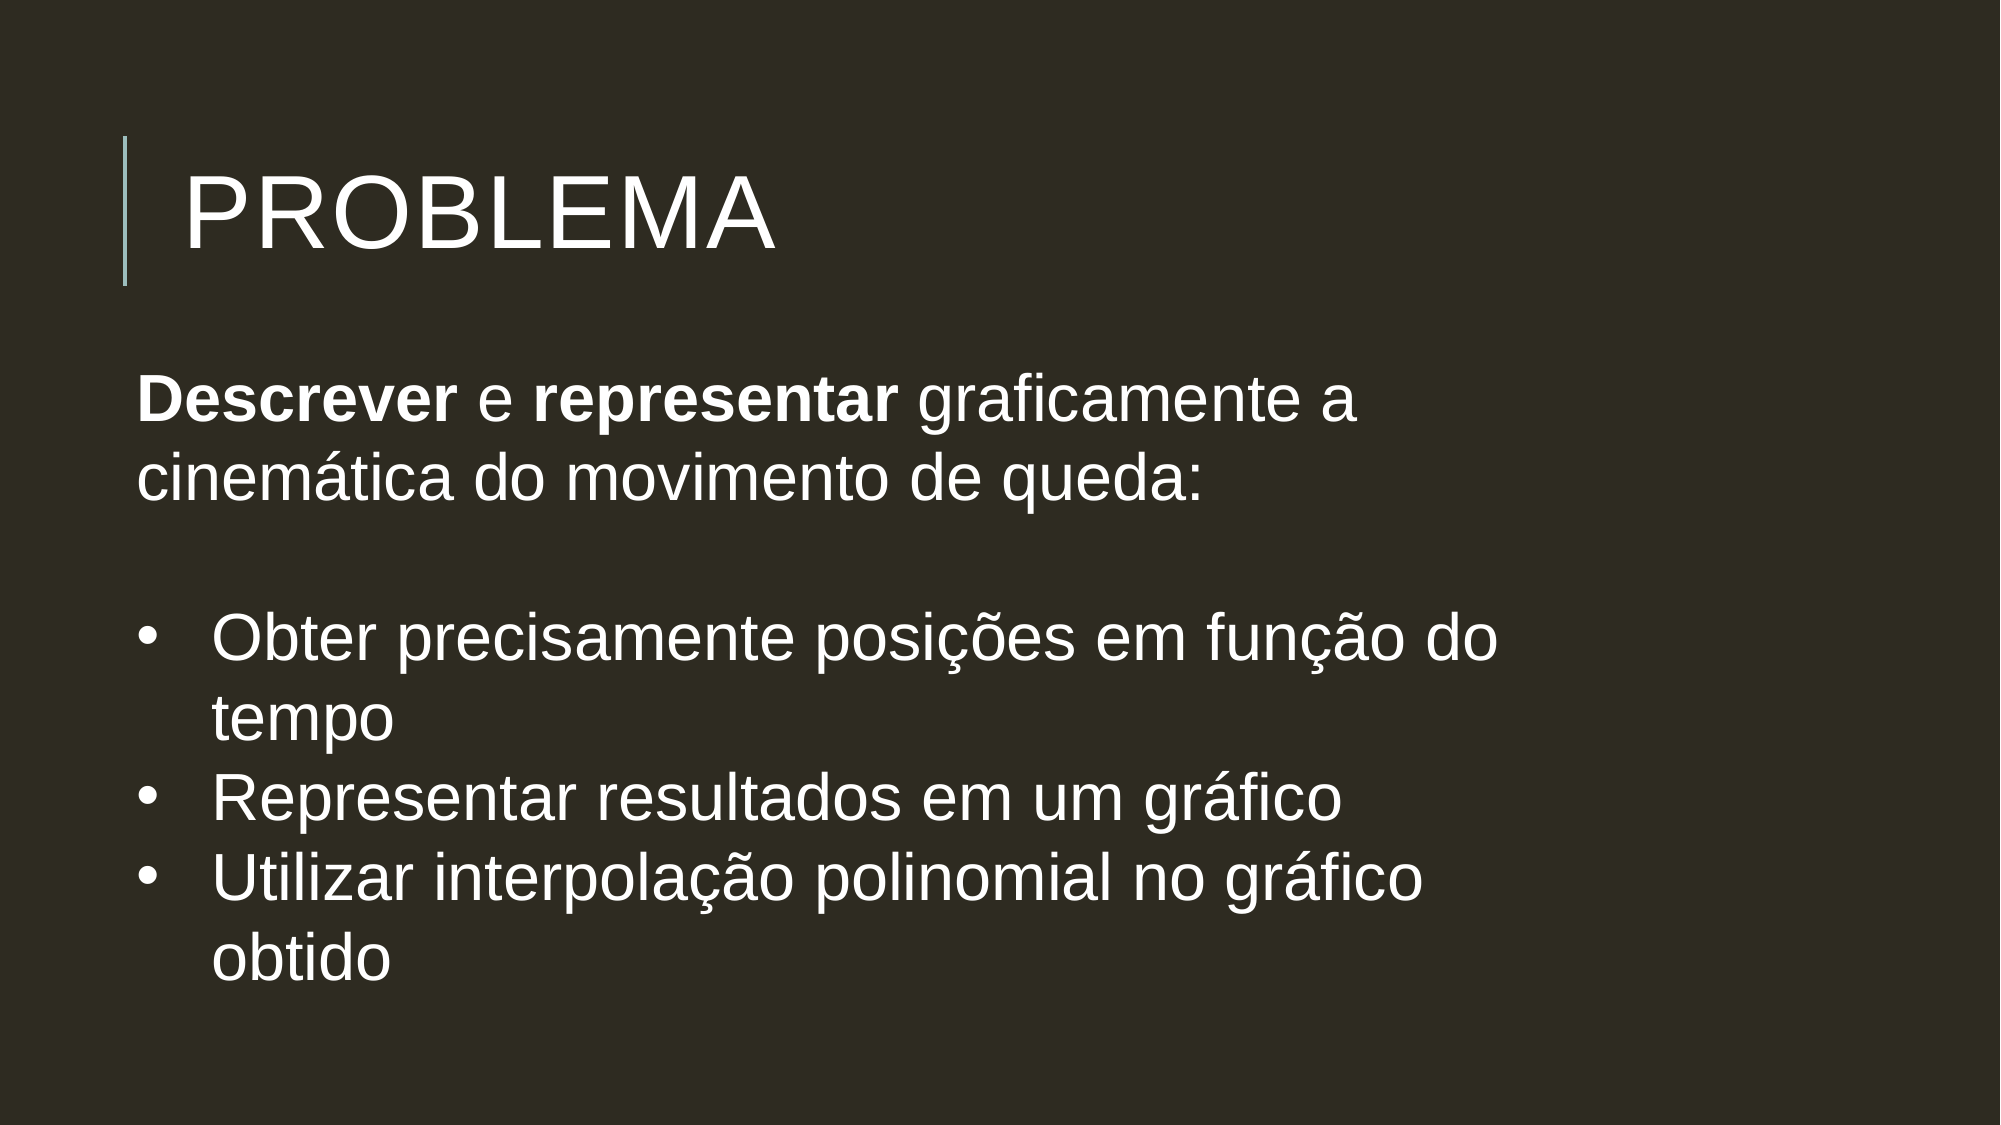

# PROBLEMA

Descrever e representar graficamente a cinemática do movimento de queda:

Obter precisamente posições em função do tempo
Representar resultados em um gráfico
Utilizar interpolação polinomial no gráfico obtido